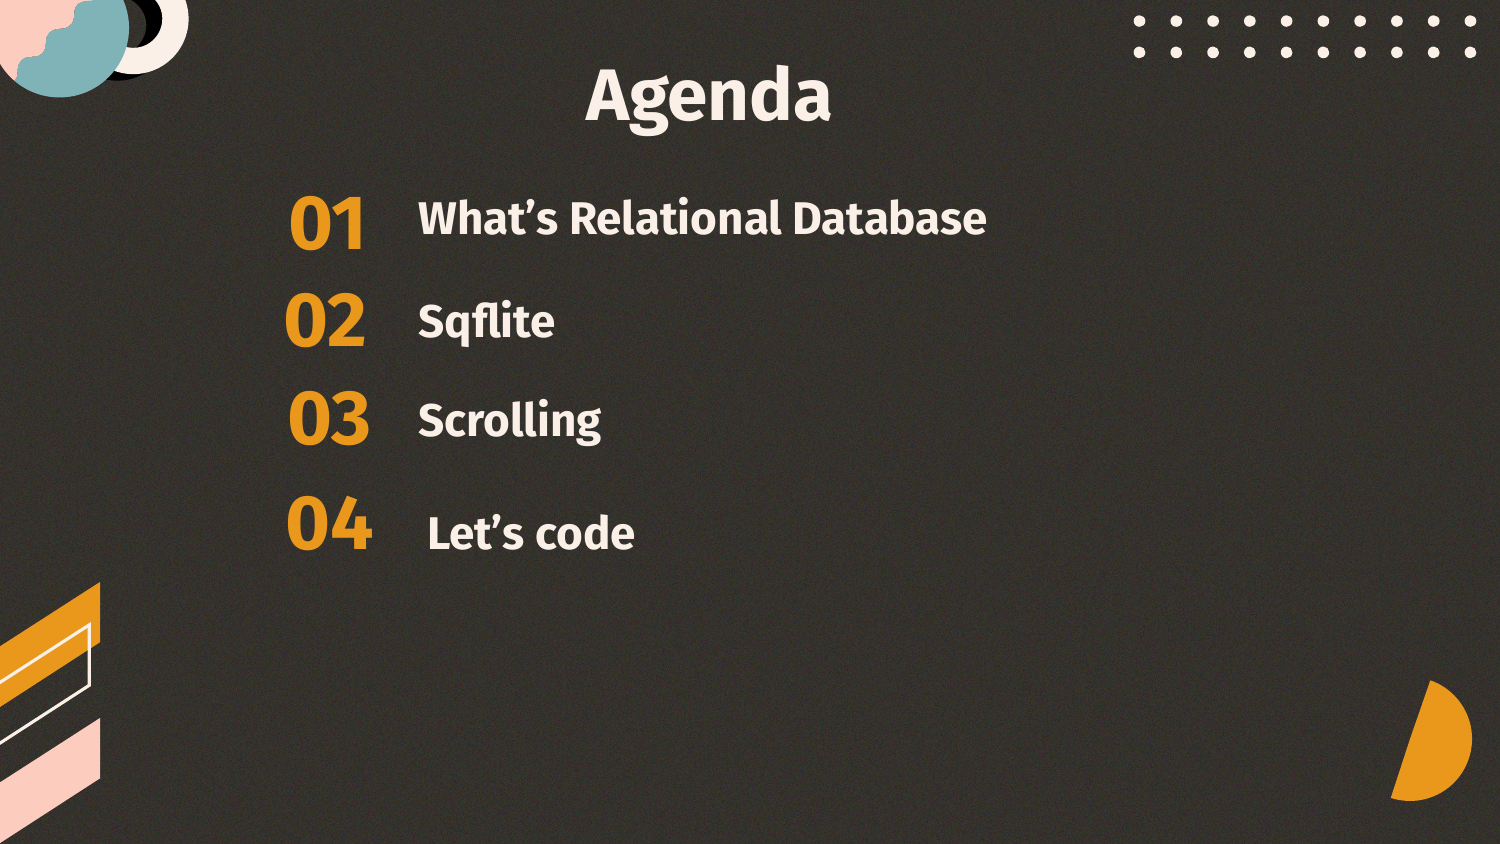

Agenda
What’s Relational Database
# 01
02
Sqflite
Scrolling
03
Let’s code
04